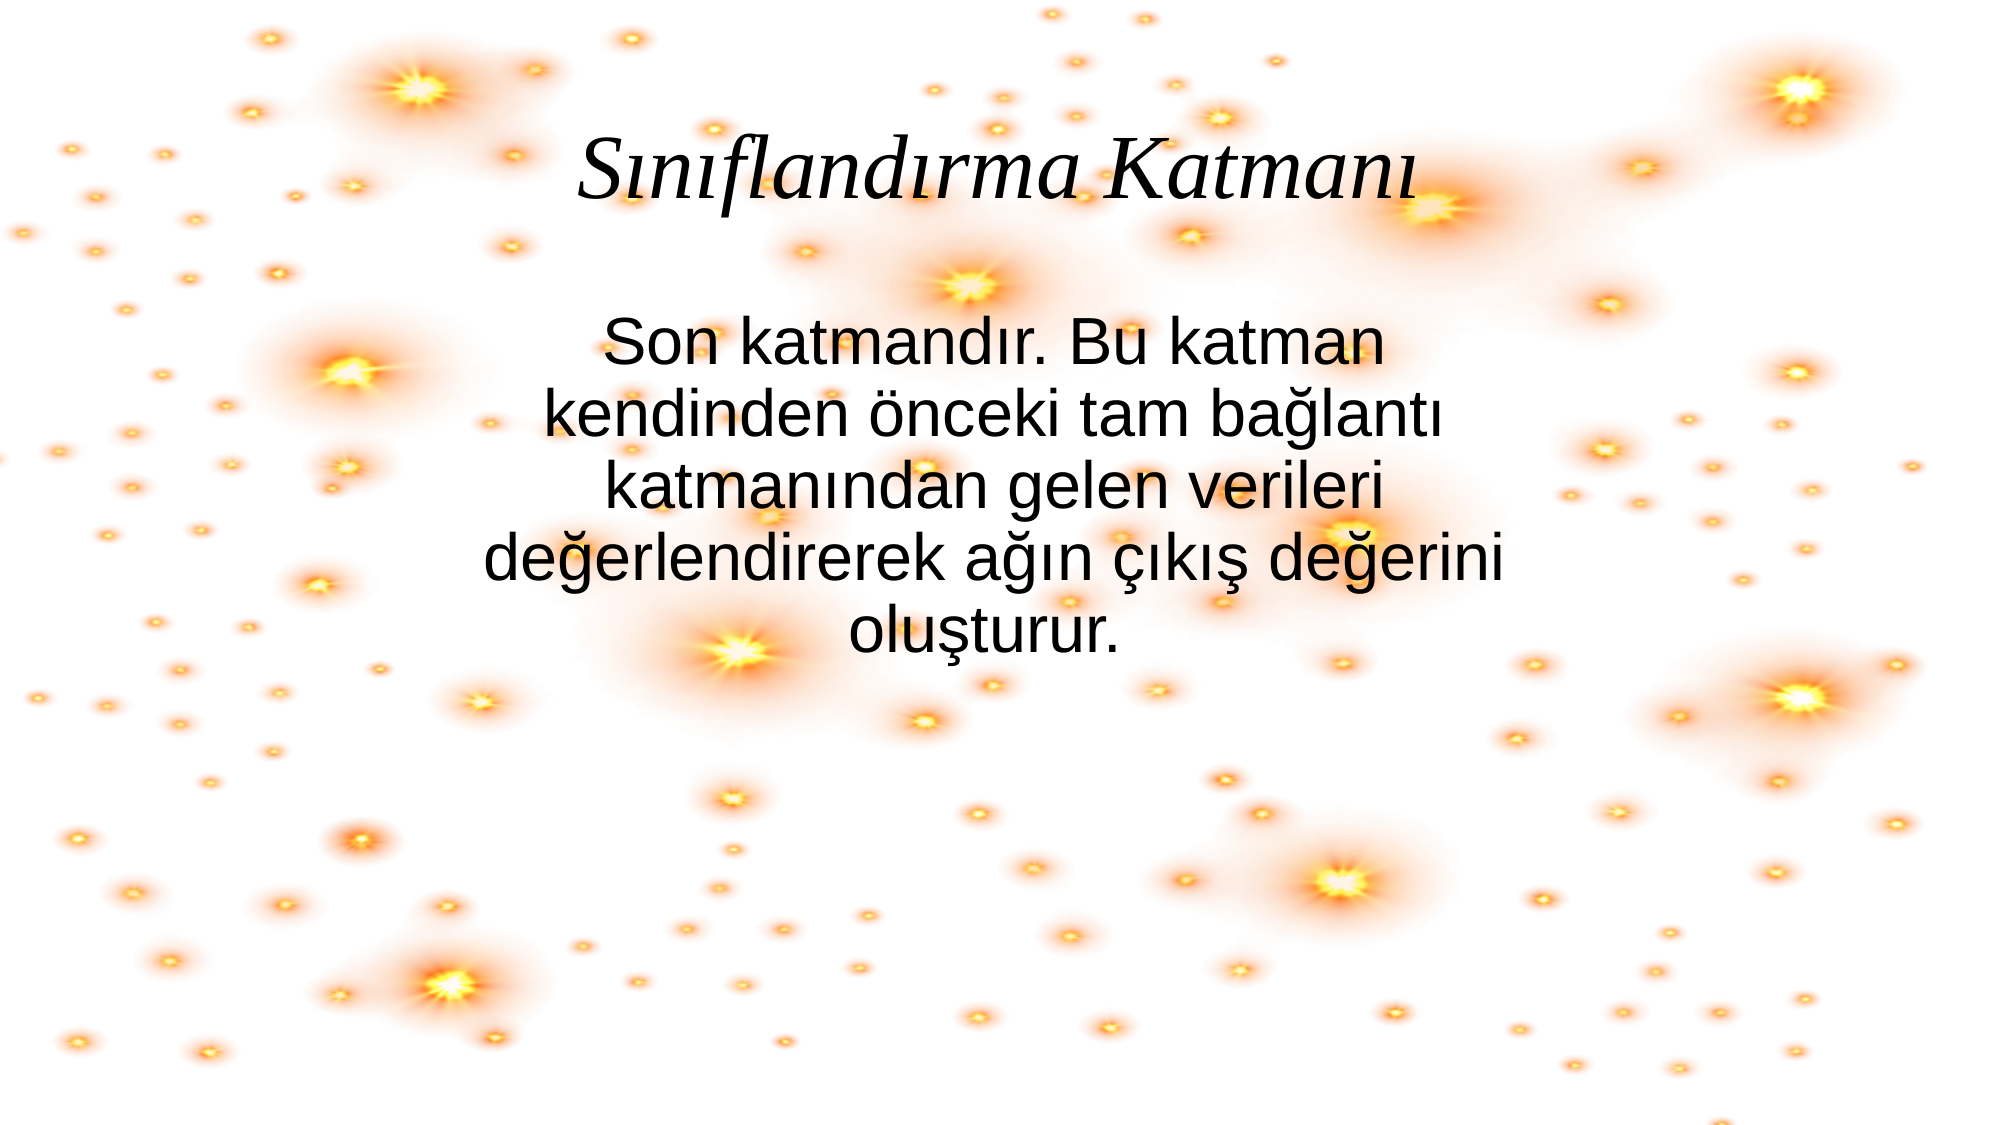

# Sınıflandırma Katmanı
Son katmandır. Bu katman kendinden önceki tam bağlantı katmanından gelen verileri değerlendirerek ağın çıkış değerini oluşturur.